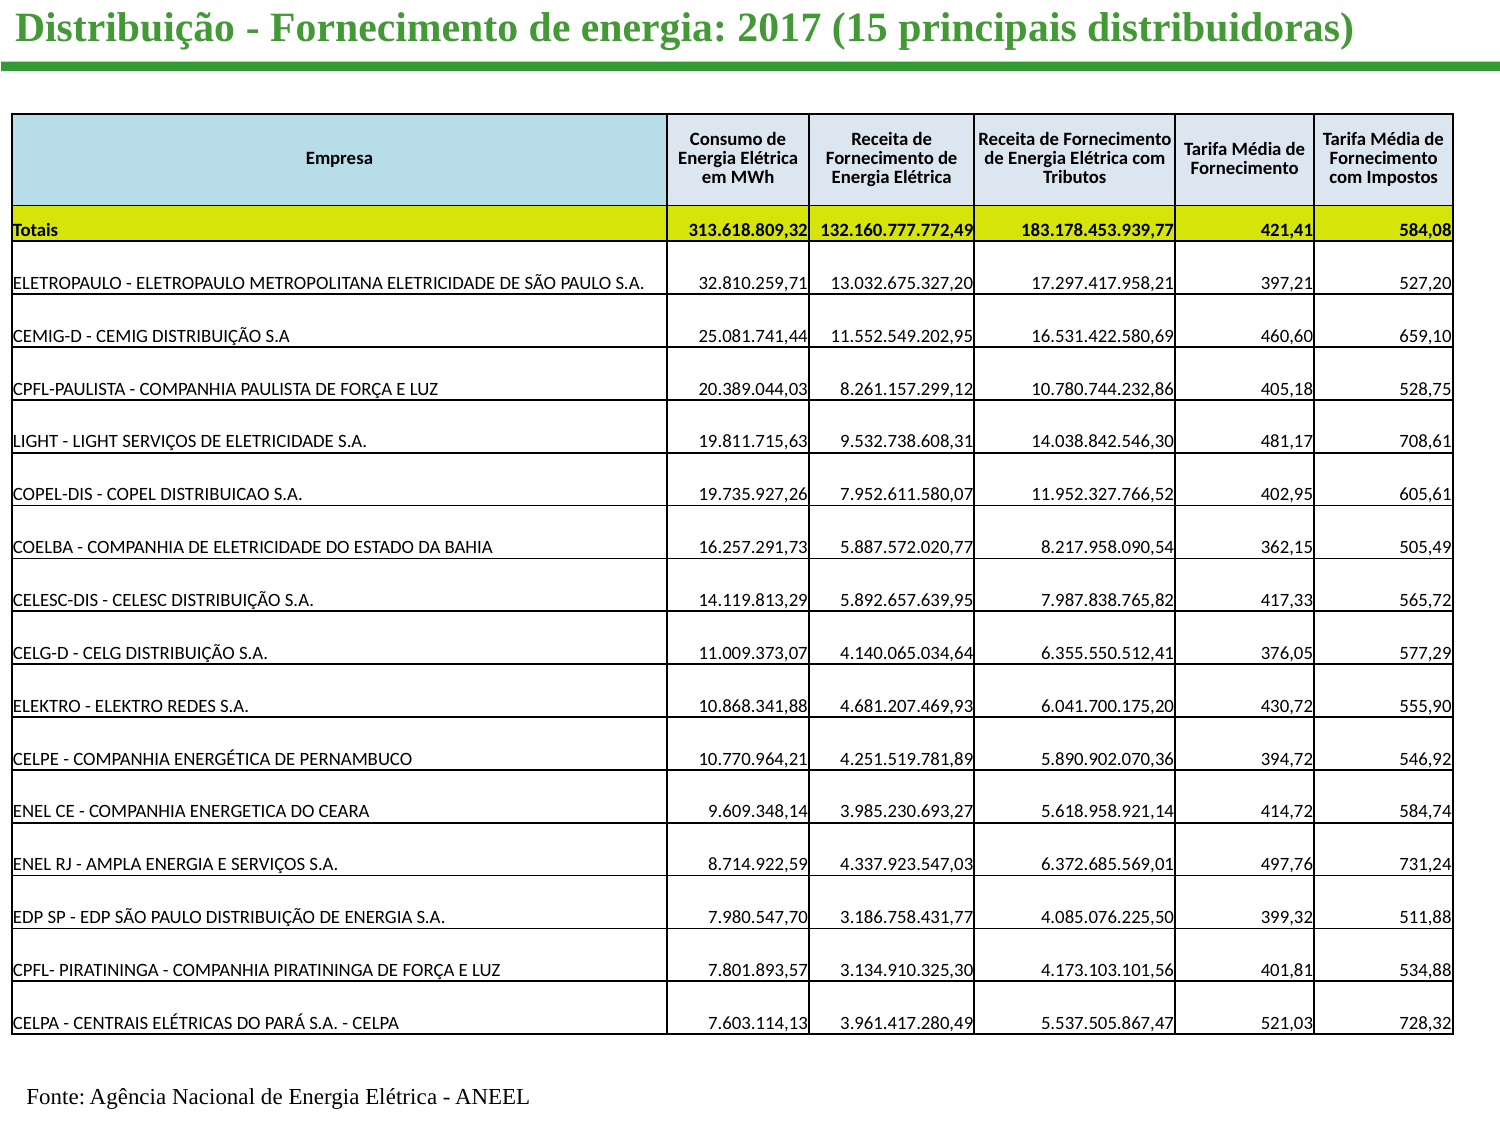

# Distribuição - Fornecimento de energia: 2017 (15 principais distribuidoras)
| Empresa | Consumo de Energia Elétrica em MWh | Receita de Fornecimento de Energia Elétrica | Receita de Fornecimento de Energia Elétrica com Tributos | Tarifa Média de Fornecimento | Tarifa Média de Fornecimento com Impostos |
| --- | --- | --- | --- | --- | --- |
| Totais | 313.618.809,32 | 132.160.777.772,49 | 183.178.453.939,77 | 421,41 | 584,08 |
| ELETROPAULO - ELETROPAULO METROPOLITANA ELETRICIDADE DE SÃO PAULO S.A. | 32.810.259,71 | 13.032.675.327,20 | 17.297.417.958,21 | 397,21 | 527,20 |
| CEMIG-D - CEMIG DISTRIBUIÇÃO S.A | 25.081.741,44 | 11.552.549.202,95 | 16.531.422.580,69 | 460,60 | 659,10 |
| CPFL-PAULISTA - COMPANHIA PAULISTA DE FORÇA E LUZ | 20.389.044,03 | 8.261.157.299,12 | 10.780.744.232,86 | 405,18 | 528,75 |
| LIGHT - LIGHT SERVIÇOS DE ELETRICIDADE S.A. | 19.811.715,63 | 9.532.738.608,31 | 14.038.842.546,30 | 481,17 | 708,61 |
| COPEL-DIS - COPEL DISTRIBUICAO S.A. | 19.735.927,26 | 7.952.611.580,07 | 11.952.327.766,52 | 402,95 | 605,61 |
| COELBA - COMPANHIA DE ELETRICIDADE DO ESTADO DA BAHIA | 16.257.291,73 | 5.887.572.020,77 | 8.217.958.090,54 | 362,15 | 505,49 |
| CELESC-DIS - CELESC DISTRIBUIÇÃO S.A. | 14.119.813,29 | 5.892.657.639,95 | 7.987.838.765,82 | 417,33 | 565,72 |
| CELG-D - CELG DISTRIBUIÇÃO S.A. | 11.009.373,07 | 4.140.065.034,64 | 6.355.550.512,41 | 376,05 | 577,29 |
| ELEKTRO - ELEKTRO REDES S.A. | 10.868.341,88 | 4.681.207.469,93 | 6.041.700.175,20 | 430,72 | 555,90 |
| CELPE - COMPANHIA ENERGÉTICA DE PERNAMBUCO | 10.770.964,21 | 4.251.519.781,89 | 5.890.902.070,36 | 394,72 | 546,92 |
| ENEL CE - COMPANHIA ENERGETICA DO CEARA | 9.609.348,14 | 3.985.230.693,27 | 5.618.958.921,14 | 414,72 | 584,74 |
| ENEL RJ - AMPLA ENERGIA E SERVIÇOS S.A. | 8.714.922,59 | 4.337.923.547,03 | 6.372.685.569,01 | 497,76 | 731,24 |
| EDP SP - EDP SÃO PAULO DISTRIBUIÇÃO DE ENERGIA S.A. | 7.980.547,70 | 3.186.758.431,77 | 4.085.076.225,50 | 399,32 | 511,88 |
| CPFL- PIRATININGA - COMPANHIA PIRATININGA DE FORÇA E LUZ | 7.801.893,57 | 3.134.910.325,30 | 4.173.103.101,56 | 401,81 | 534,88 |
| CELPA - CENTRAIS ELÉTRICAS DO PARÁ S.A. - CELPA | 7.603.114,13 | 3.961.417.280,49 | 5.537.505.867,47 | 521,03 | 728,32 |
Fonte: Agência Nacional de Energia Elétrica - ANEEL